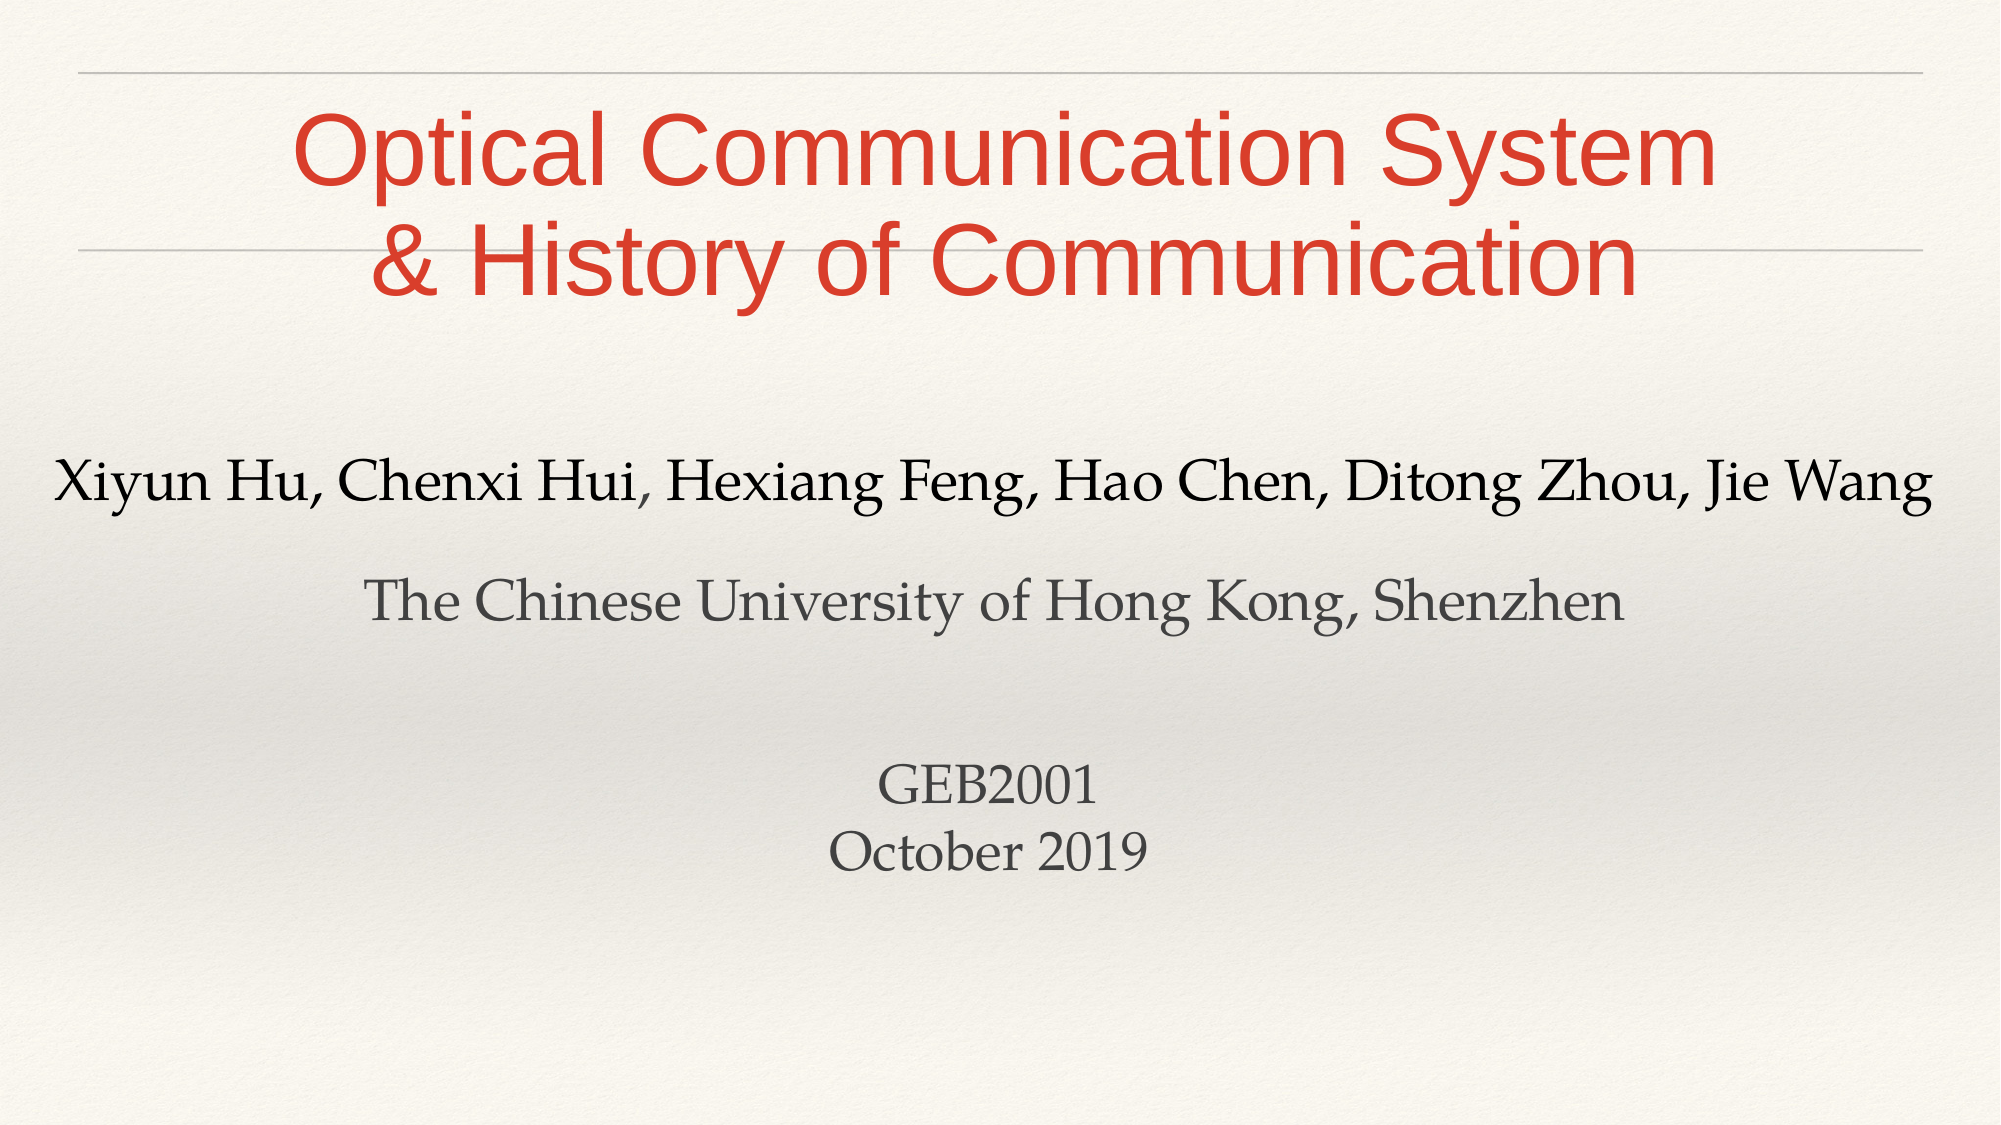

# Optical Communication System & History of Communication
Xiyun Hu, Chenxi Hui, Hexiang Feng, Hao Chen, Ditong Zhou, Jie Wang
The Chinese University of Hong Kong, Shenzhen
GEB2001
October 2019